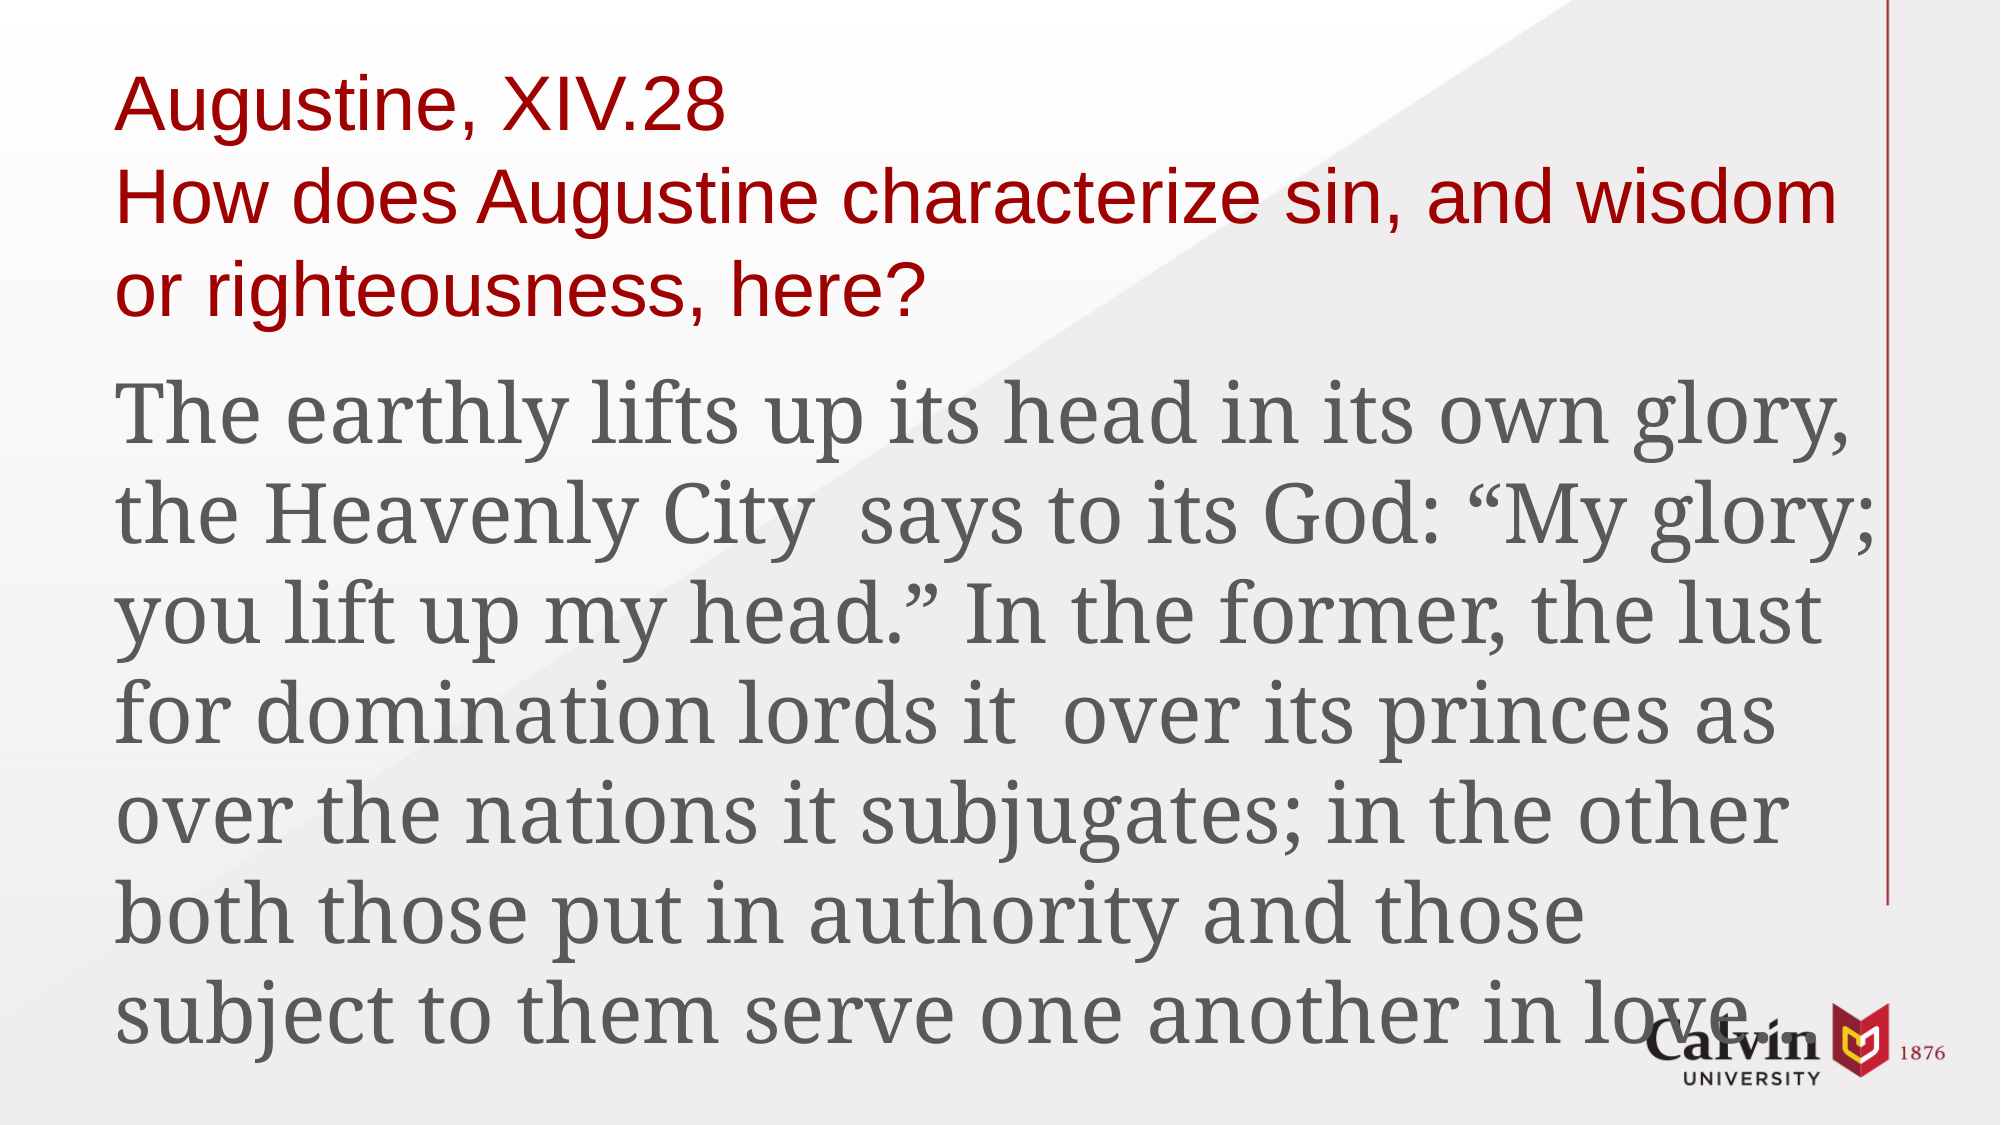

# Augustine, XIV.28 How does Augustine characterize sin, and wisdom or righteousness, here?
The earthly lifts up its head in its own glory, the Heavenly City  says to its God: “My glory; you lift up my head.” In the former, the lust for domination lords it  over its princes as over the nations it subjugates; in the other both those put in authority and those subject to them serve one another in love…